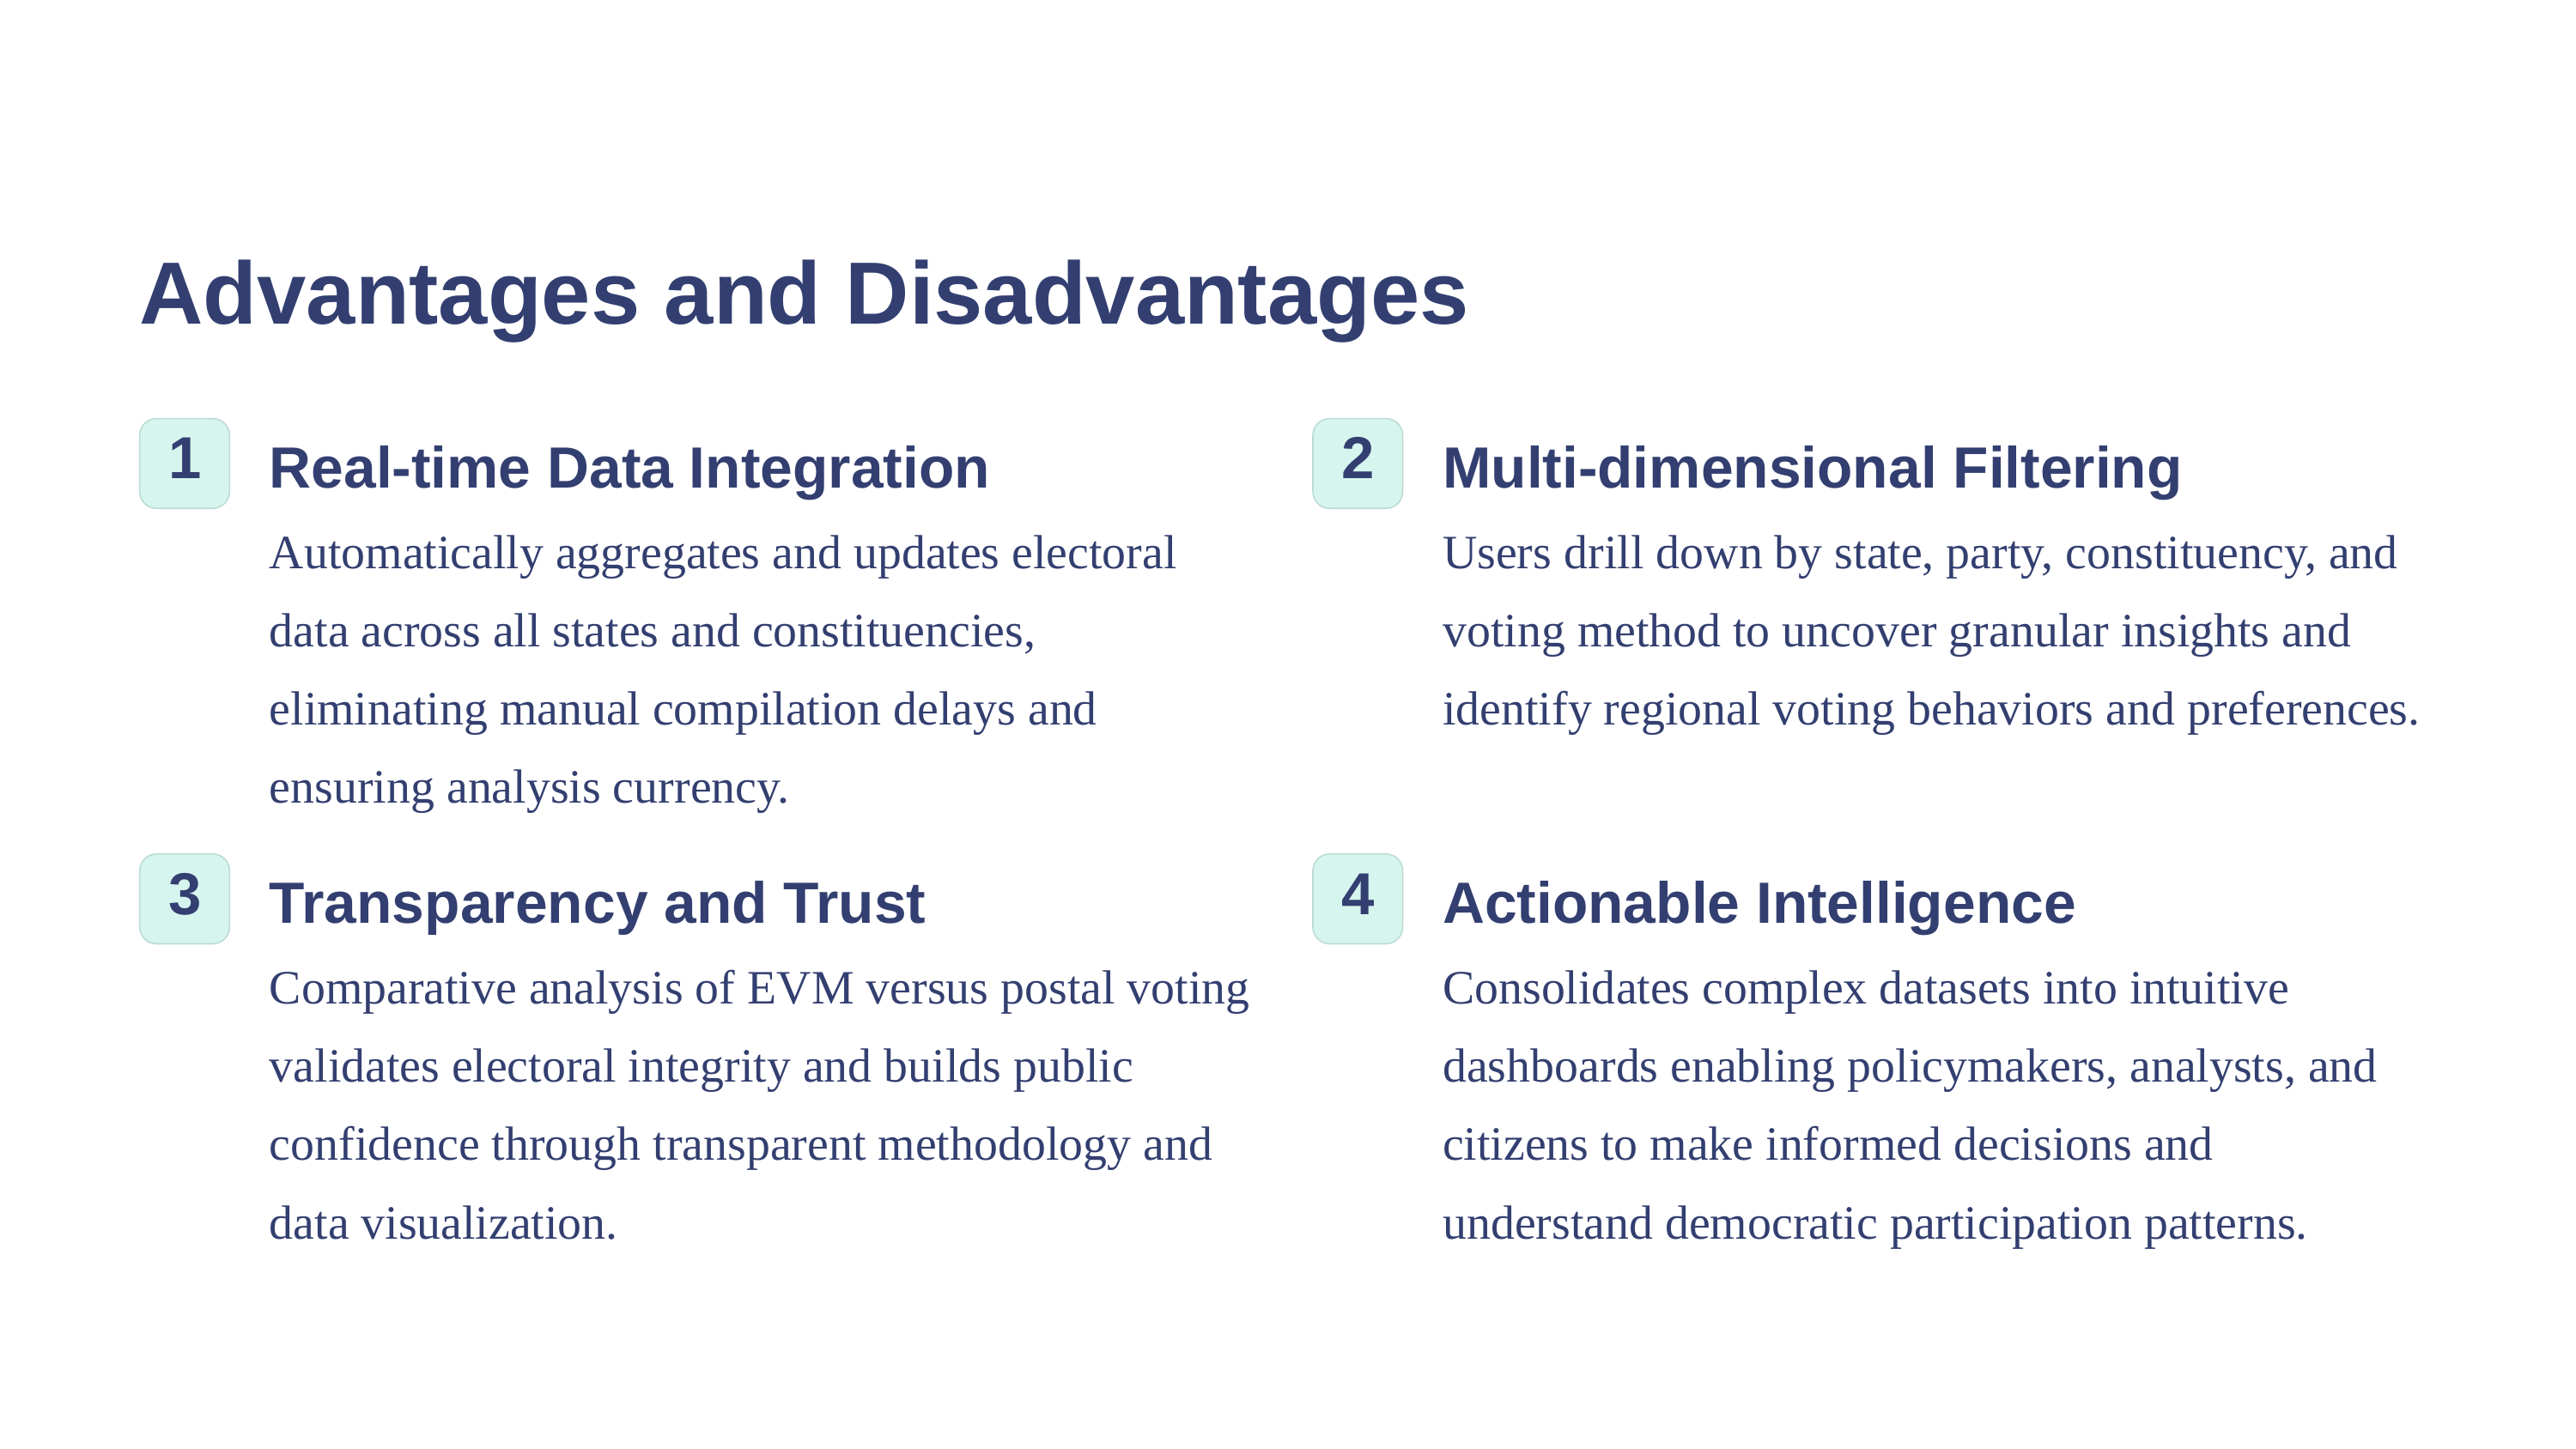

Advantages and Disadvantages

Real-time Data Integration
Multi-dimensional Filtering
1
2
Automatically aggregates and updates electoral data across all states and constituencies, eliminating manual compilation delays and ensuring analysis currency.
Users drill down by state, party, constituency, and voting method to uncover granular insights and identify regional voting behaviors and preferences.

Transparency and Trust
Actionable Intelligence
3
4
Comparative analysis of EVM versus postal voting validates electoral integrity and builds public confidence through transparent methodology and data visualization.
Consolidates complex datasets into intuitive dashboards enabling policymakers, analysts, and citizens to make informed decisions and understand democratic participation patterns.